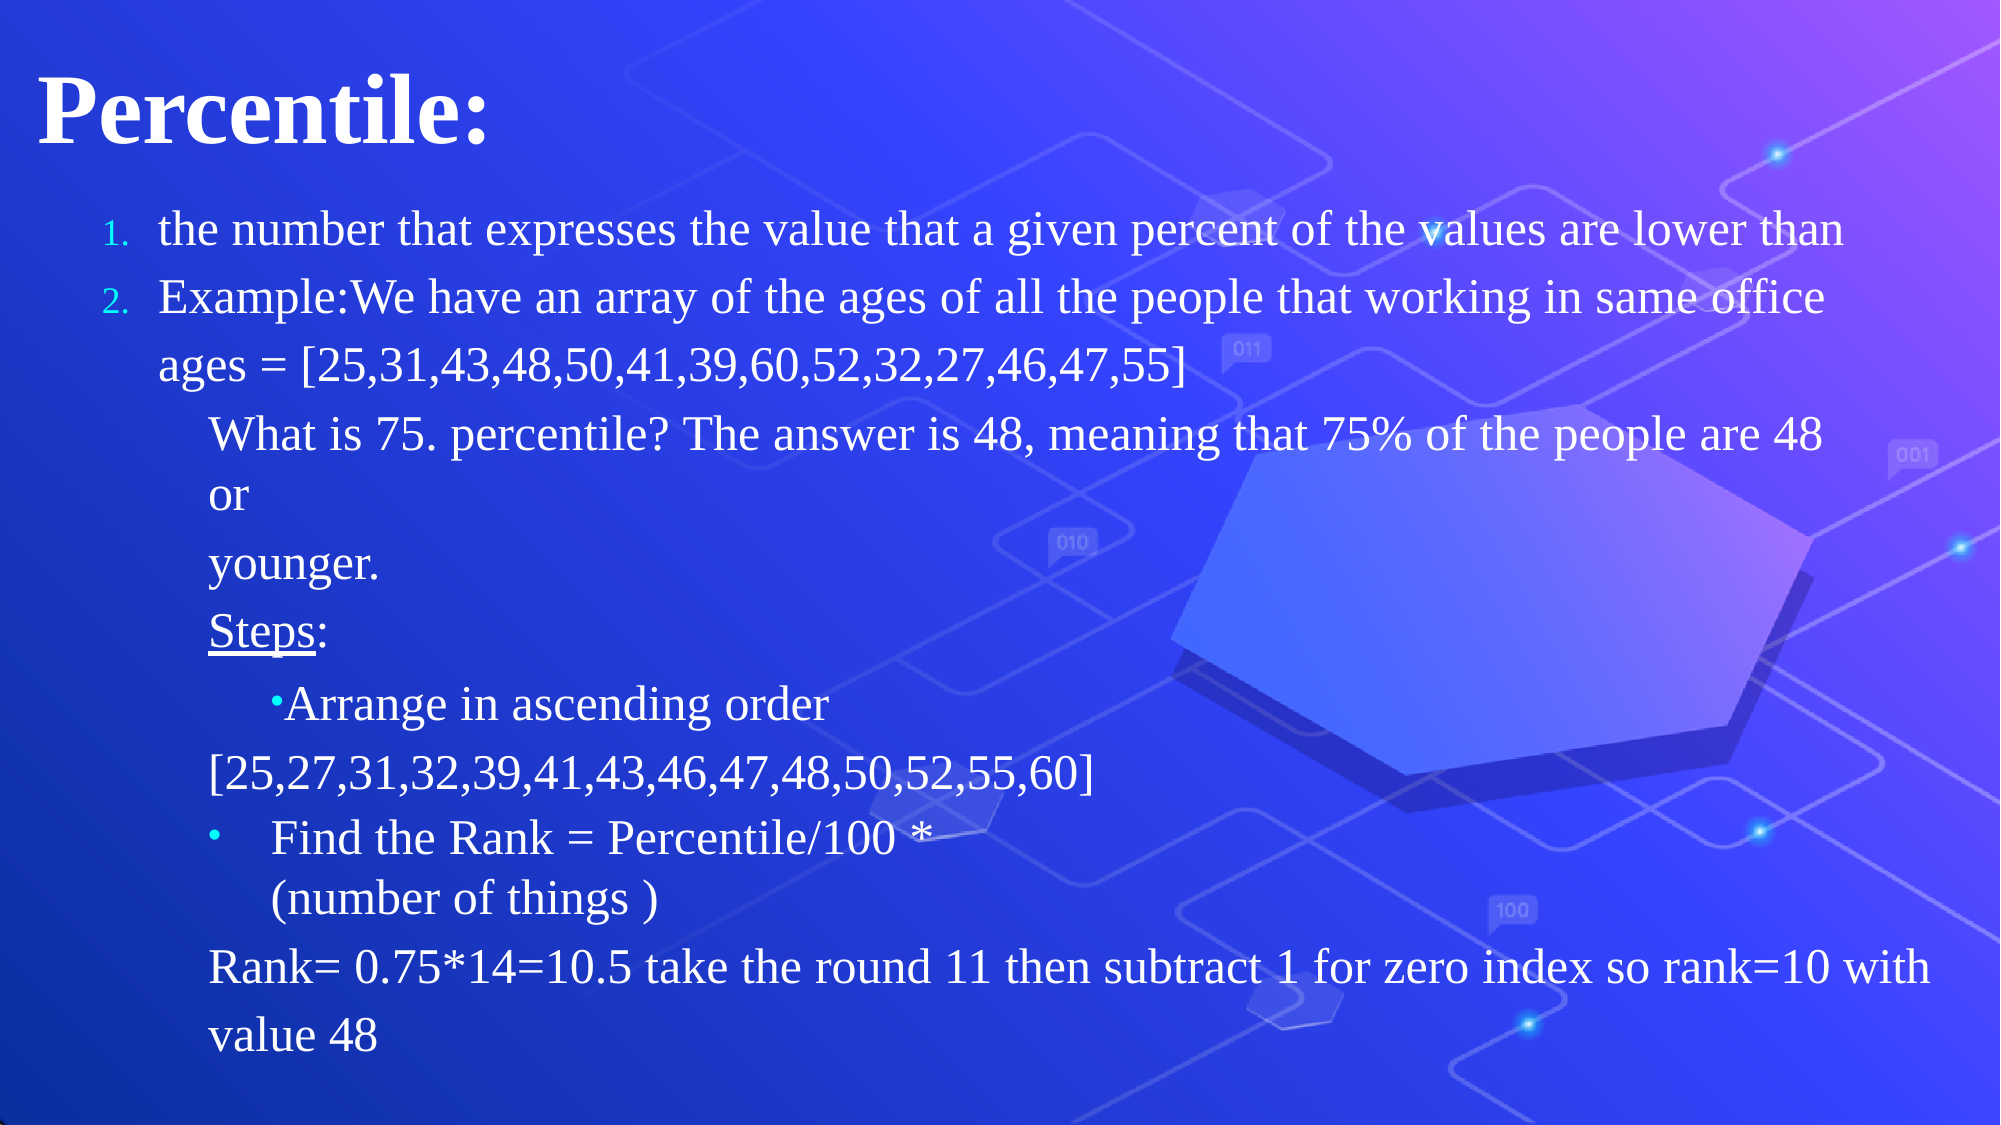

# Percentile:
the number that expresses the value that a given percent of the values are lower than
Example:We have an array of the ages of all the people that working in same office ages = [25,31,43,48,50,41,39,60,52,32,27,46,47,55]
What is 75. percentile? The answer is 48, meaning that 75% of the people are 48 or
younger. Steps:
Arrange in ascending order [25,27,31,32,39,41,43,46,47,48,50,52,55,60]
Find the Rank = Percentile/100 * (number of things )
Rank= 0.75*14=10.5 take the round 11 then subtract 1 for zero index so rank=10 with value 48